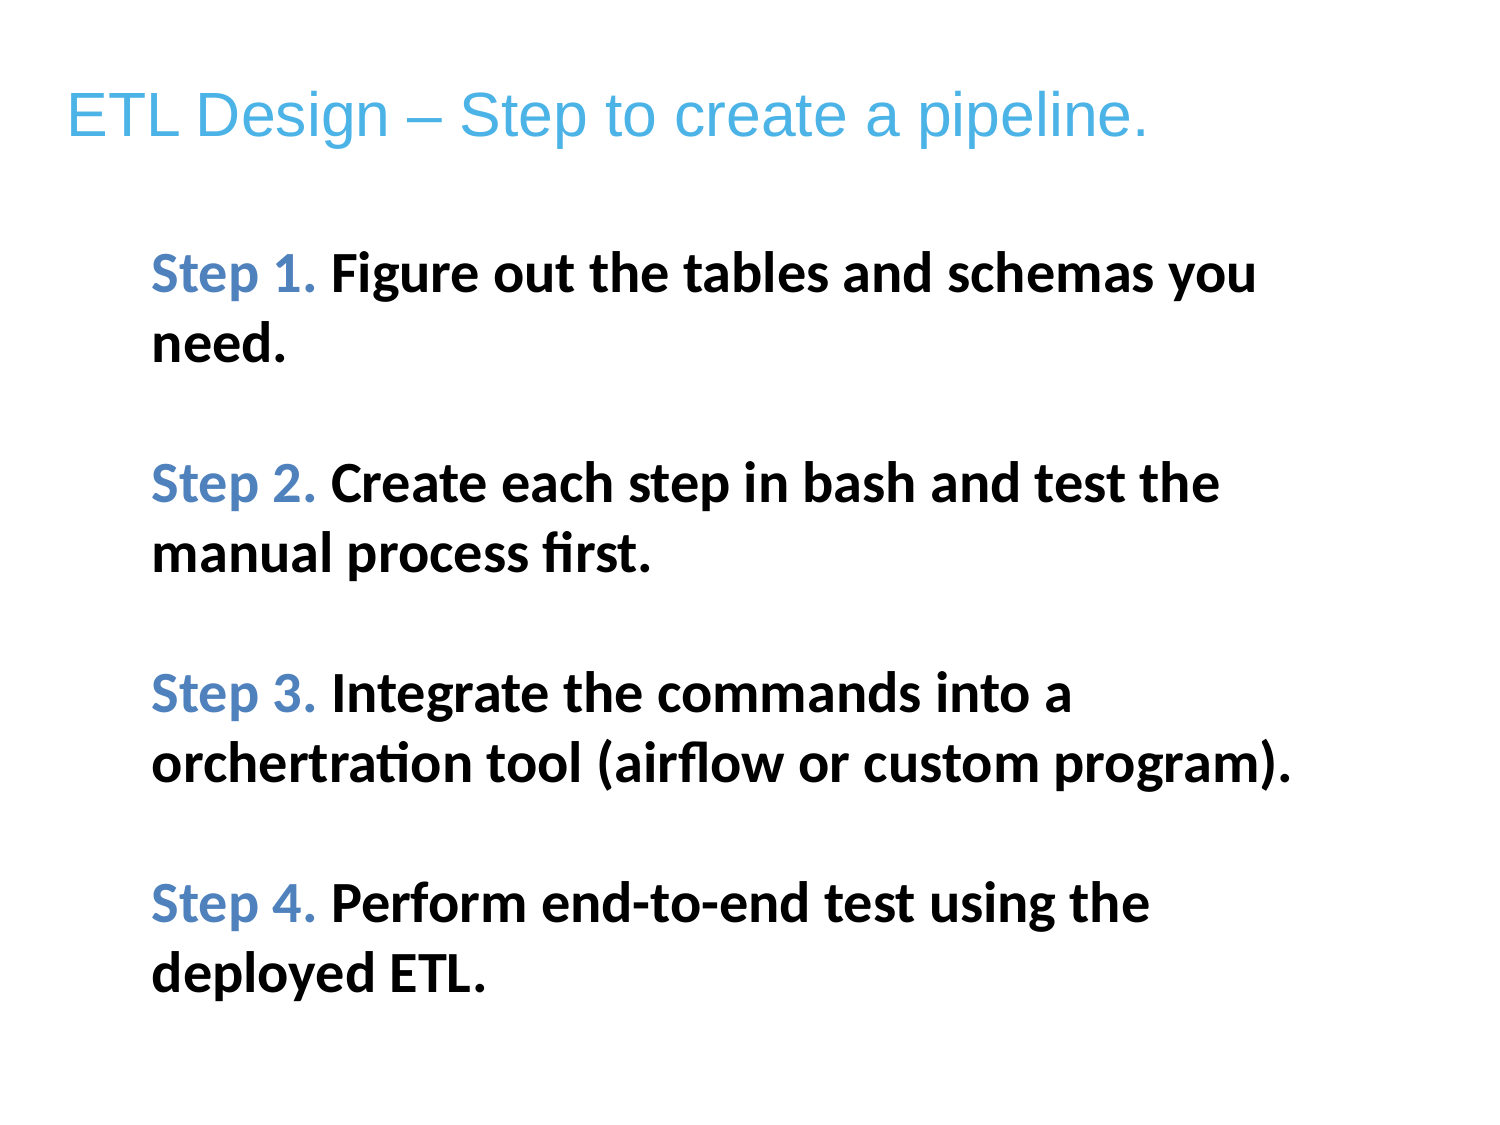

ETL Design – Step to create a pipeline.
Step 1. Figure out the tables and schemas you need.

Step 2. Create each step in bash and test the manual process first.

Step 3. Integrate the commands into a orchertration tool (airflow or custom program).

Step 4. Perform end-to-end test using the deployed ETL.